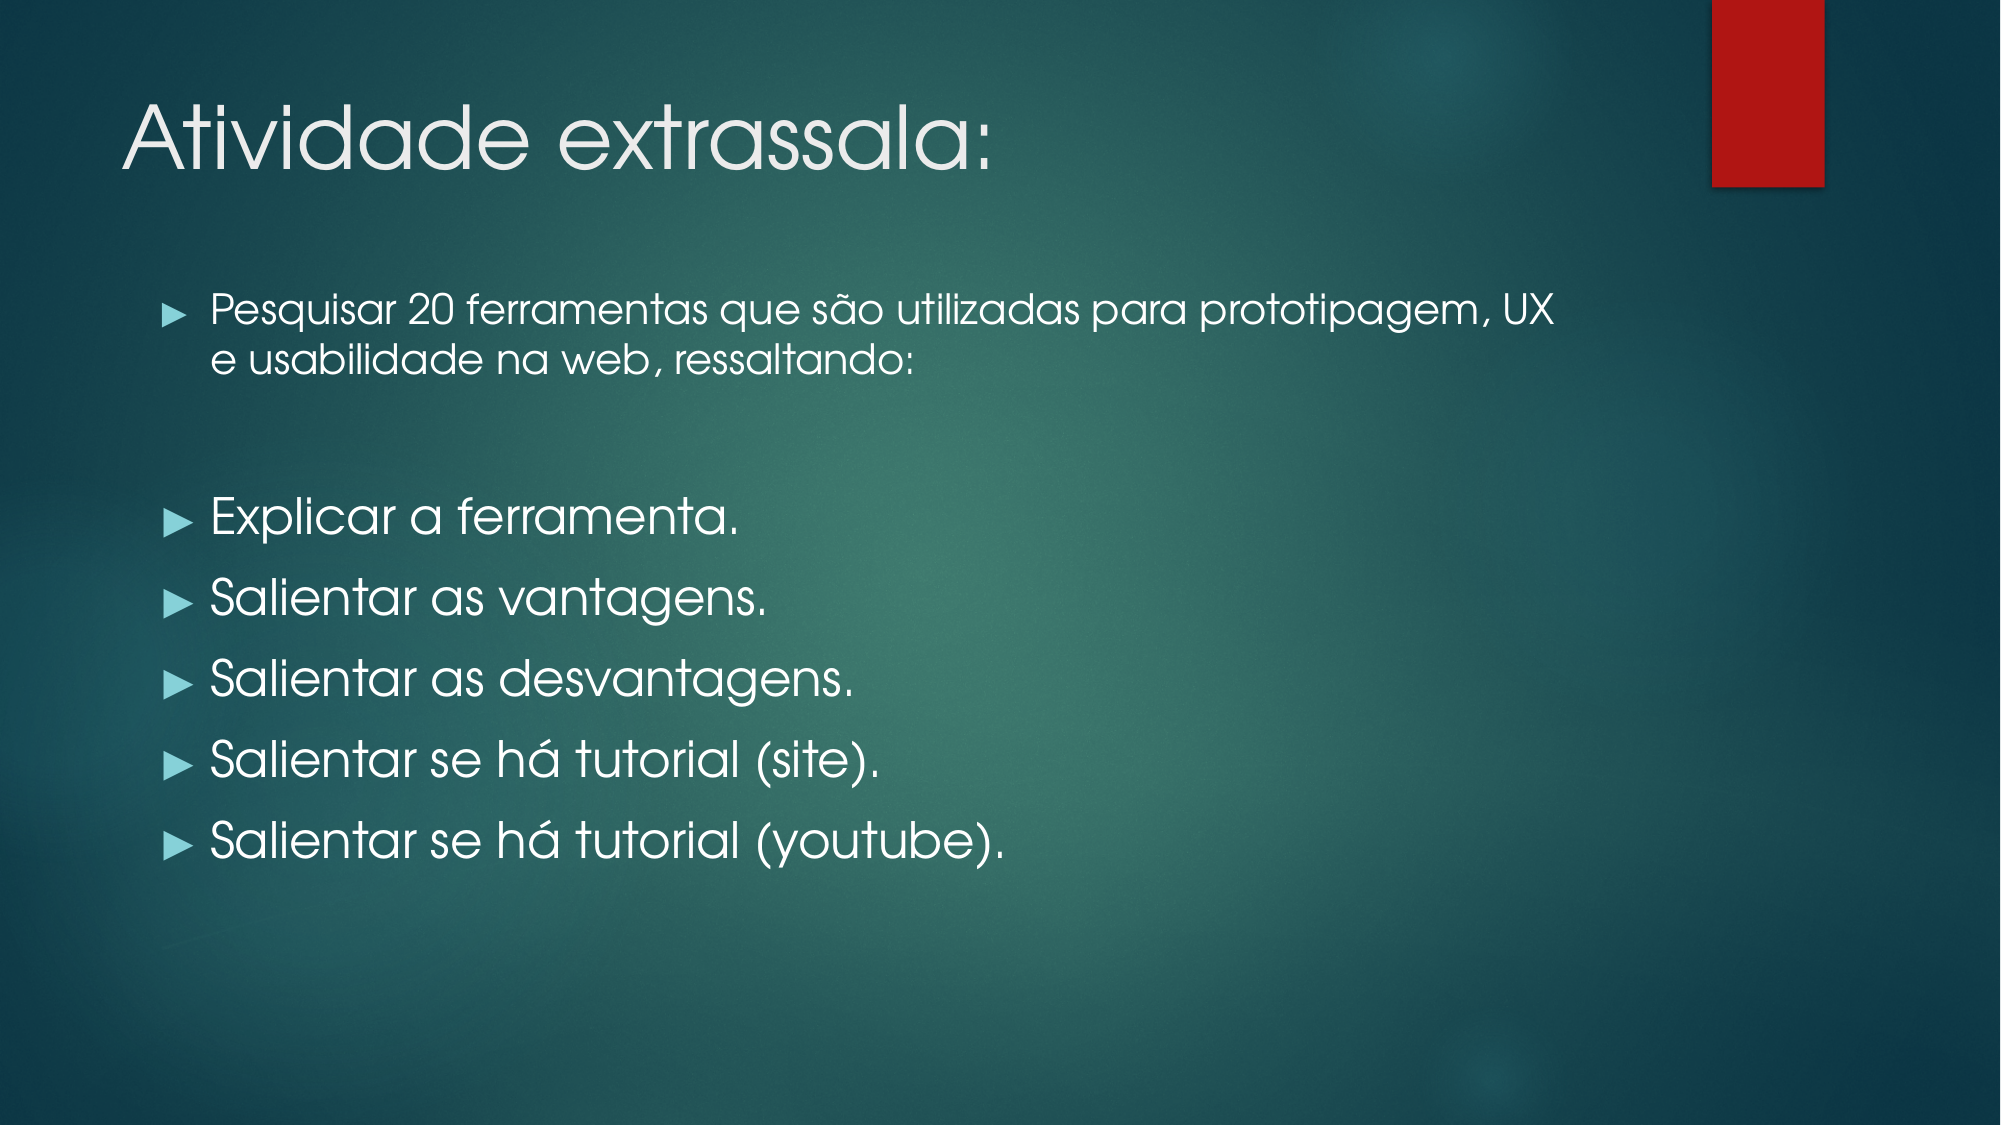

# Atividade extrassala:
Pesquisar 20 ferramentas que são utilizadas para prototipagem, UX e usabilidade na web, ressaltando:

Explicar a ferramenta.
Salientar as vantagens.
Salientar as desvantagens.
Salientar se há tutorial (site).
Salientar se há tutorial (youtube).